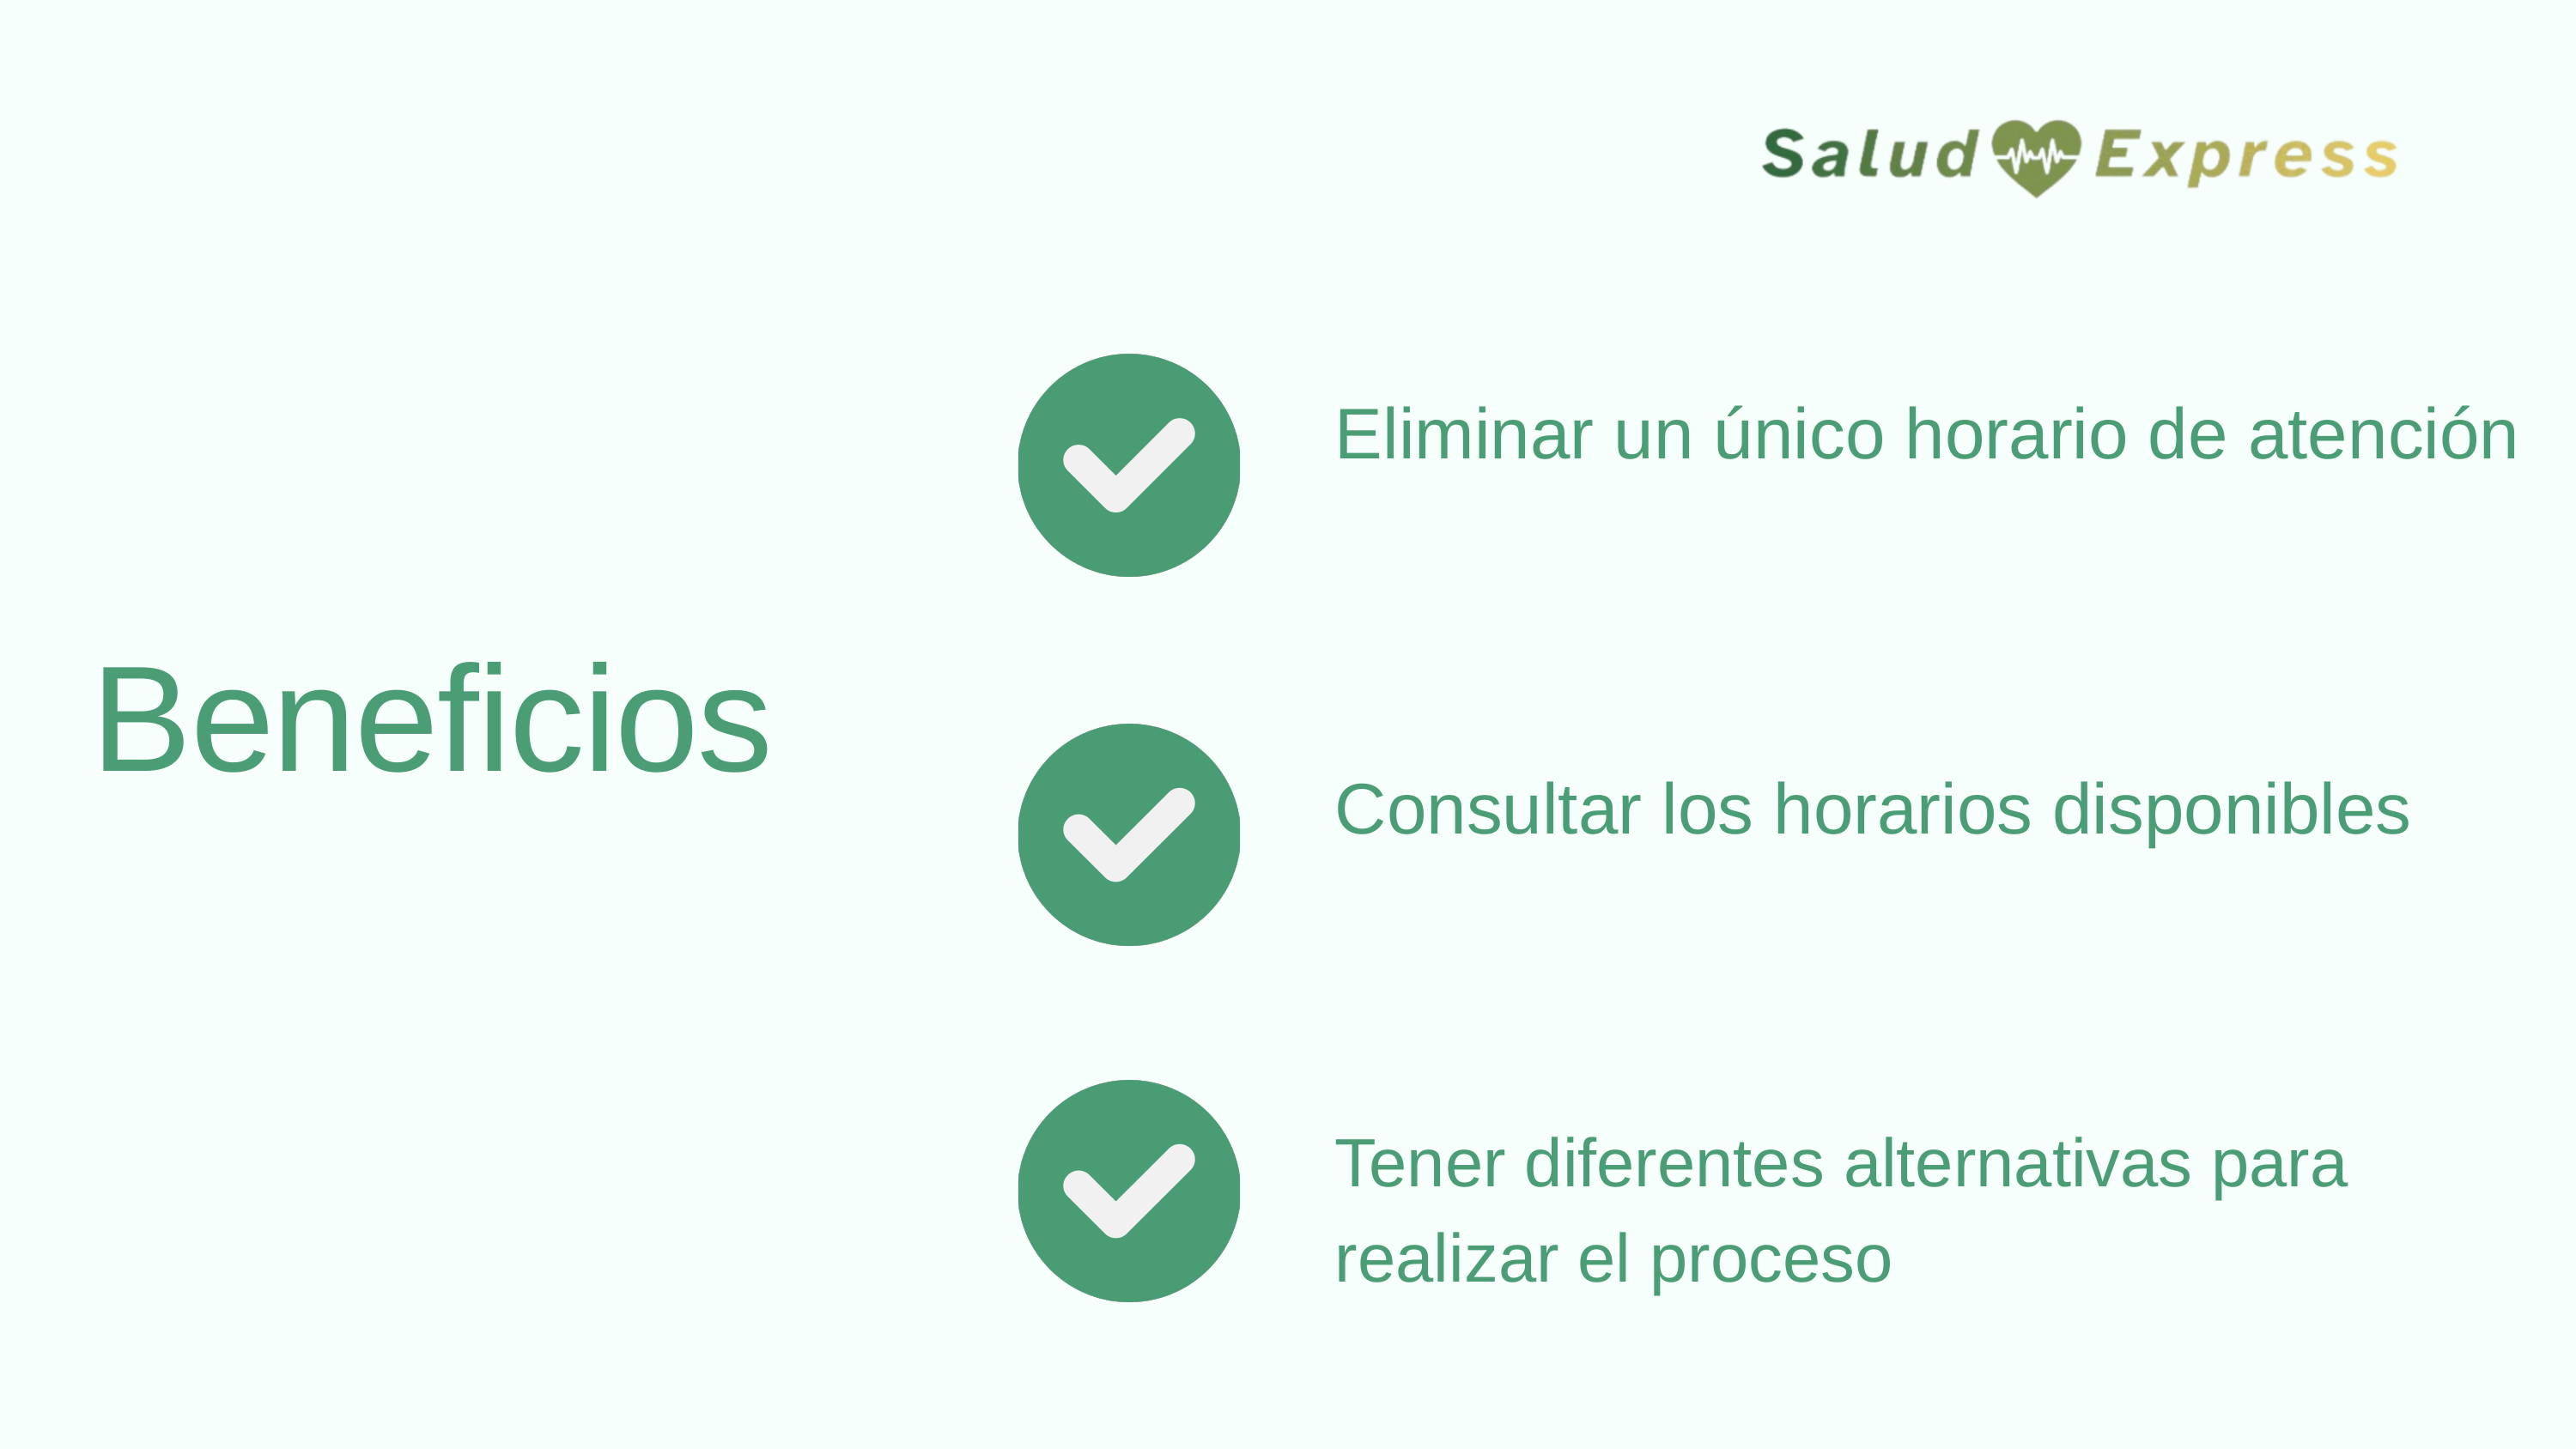

Eliminar un único horario de atención
Consultar los horarios disponibles
Tener diferentes alternativas para realizar el proceso
Beneficios